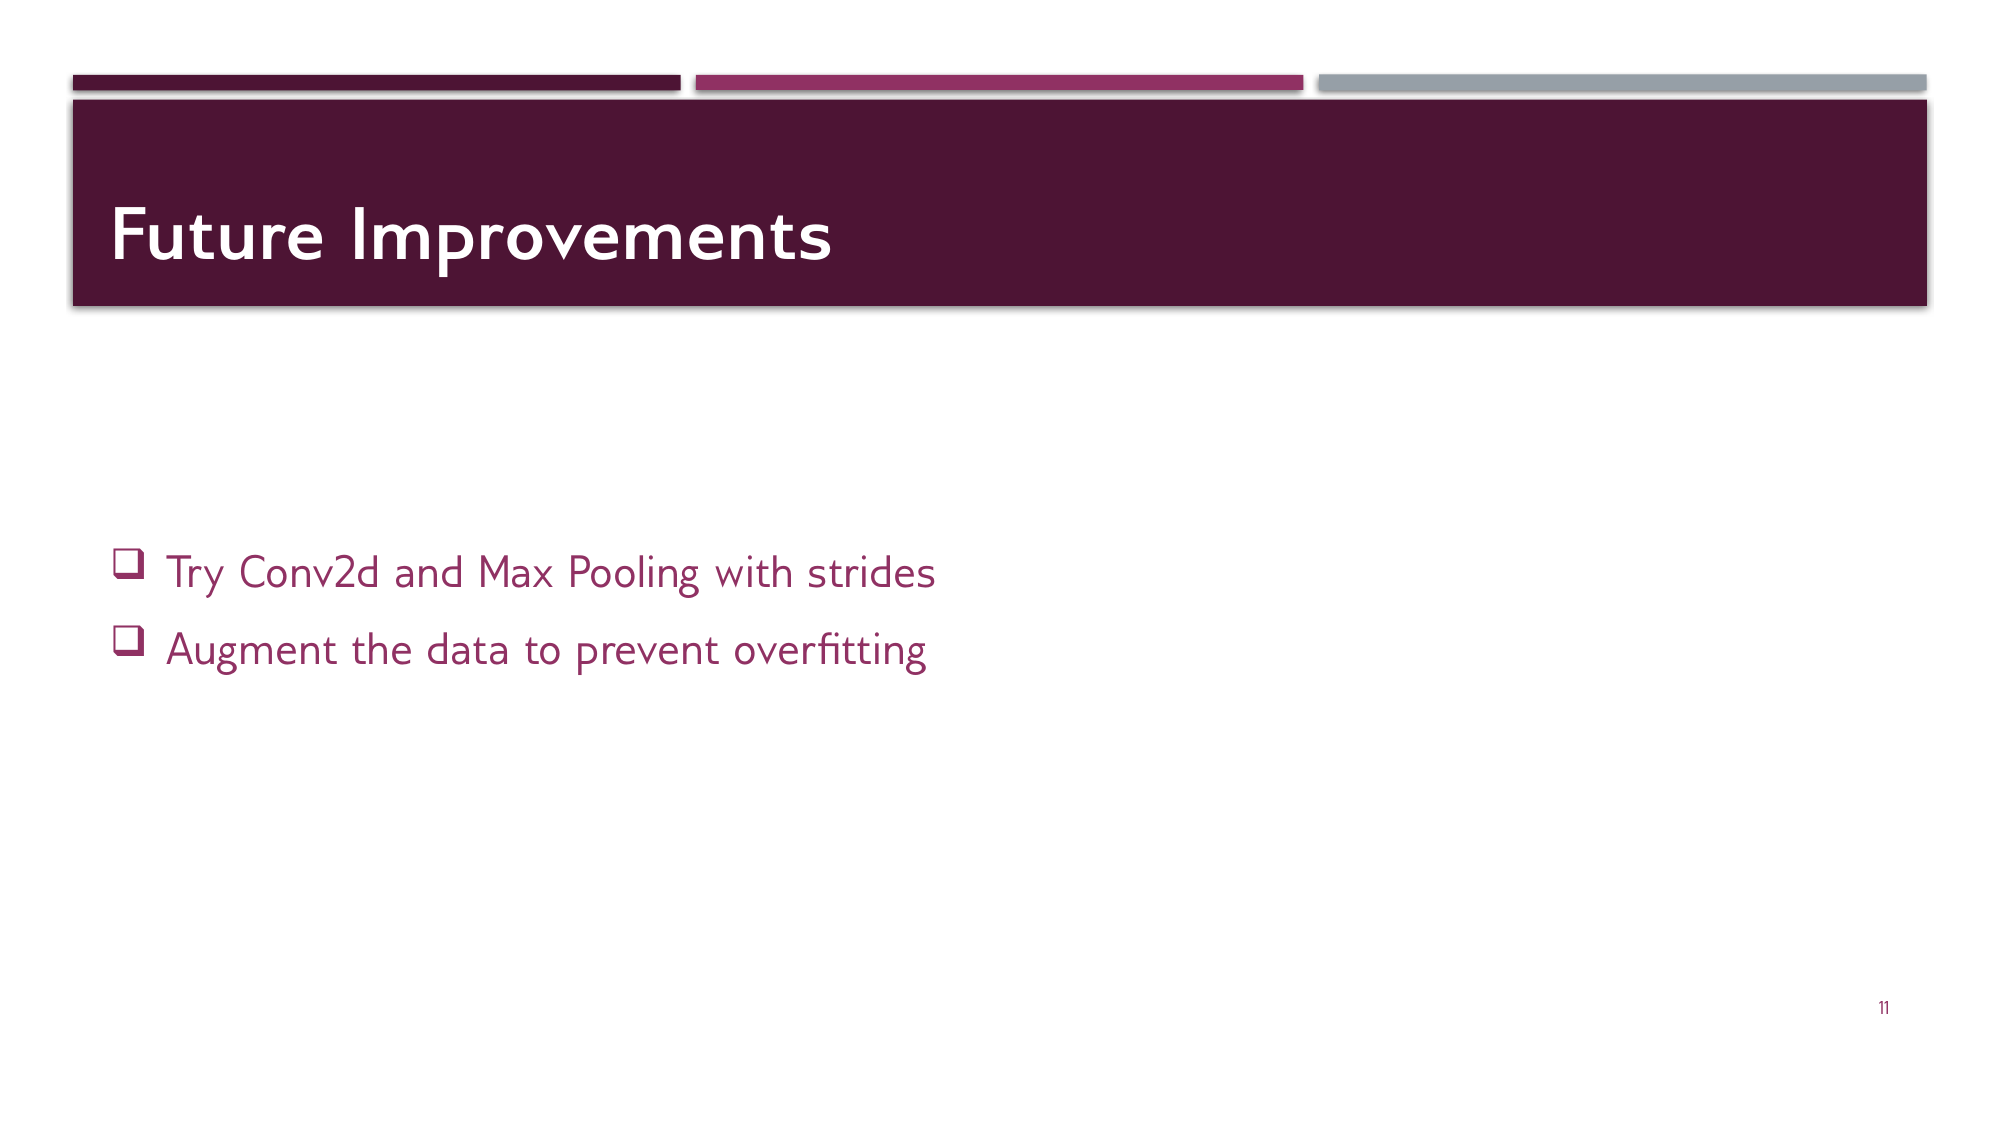

# Future Improvements
Try Conv2d and Max Pooling with strides
Augment the data to prevent overfitting

11